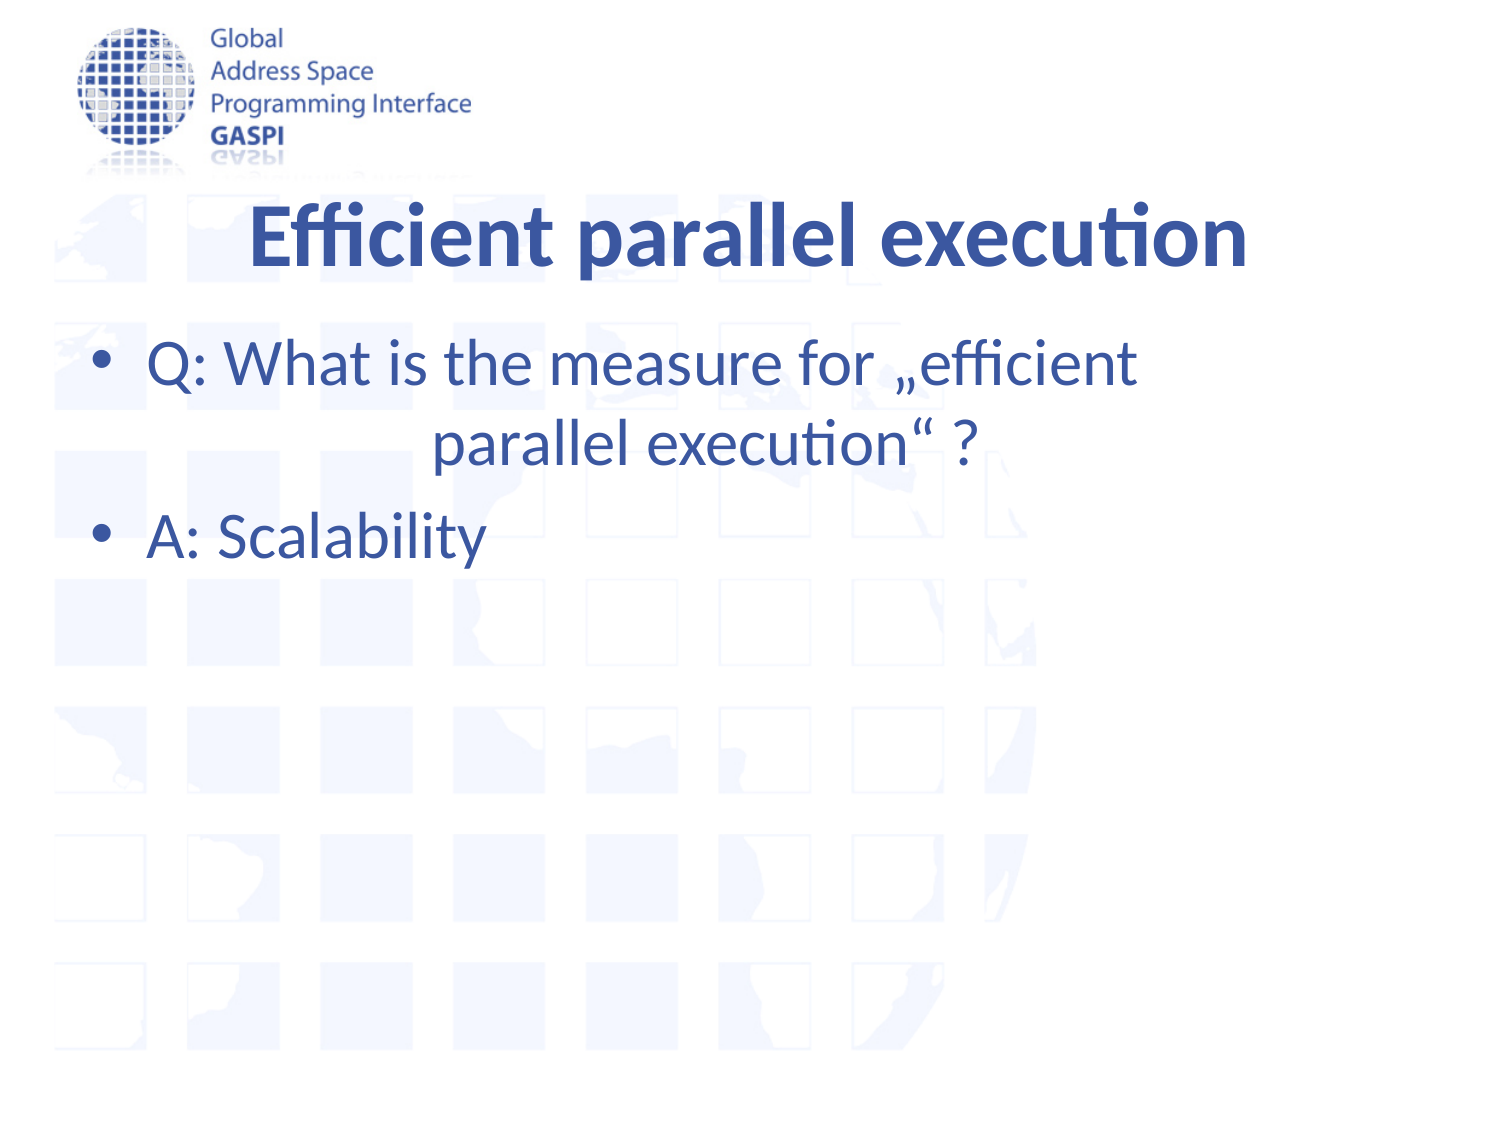

# Efficient parallel execution
Q: What is the measure for „efficient
                   parallel execution“ ?
A: Scalability